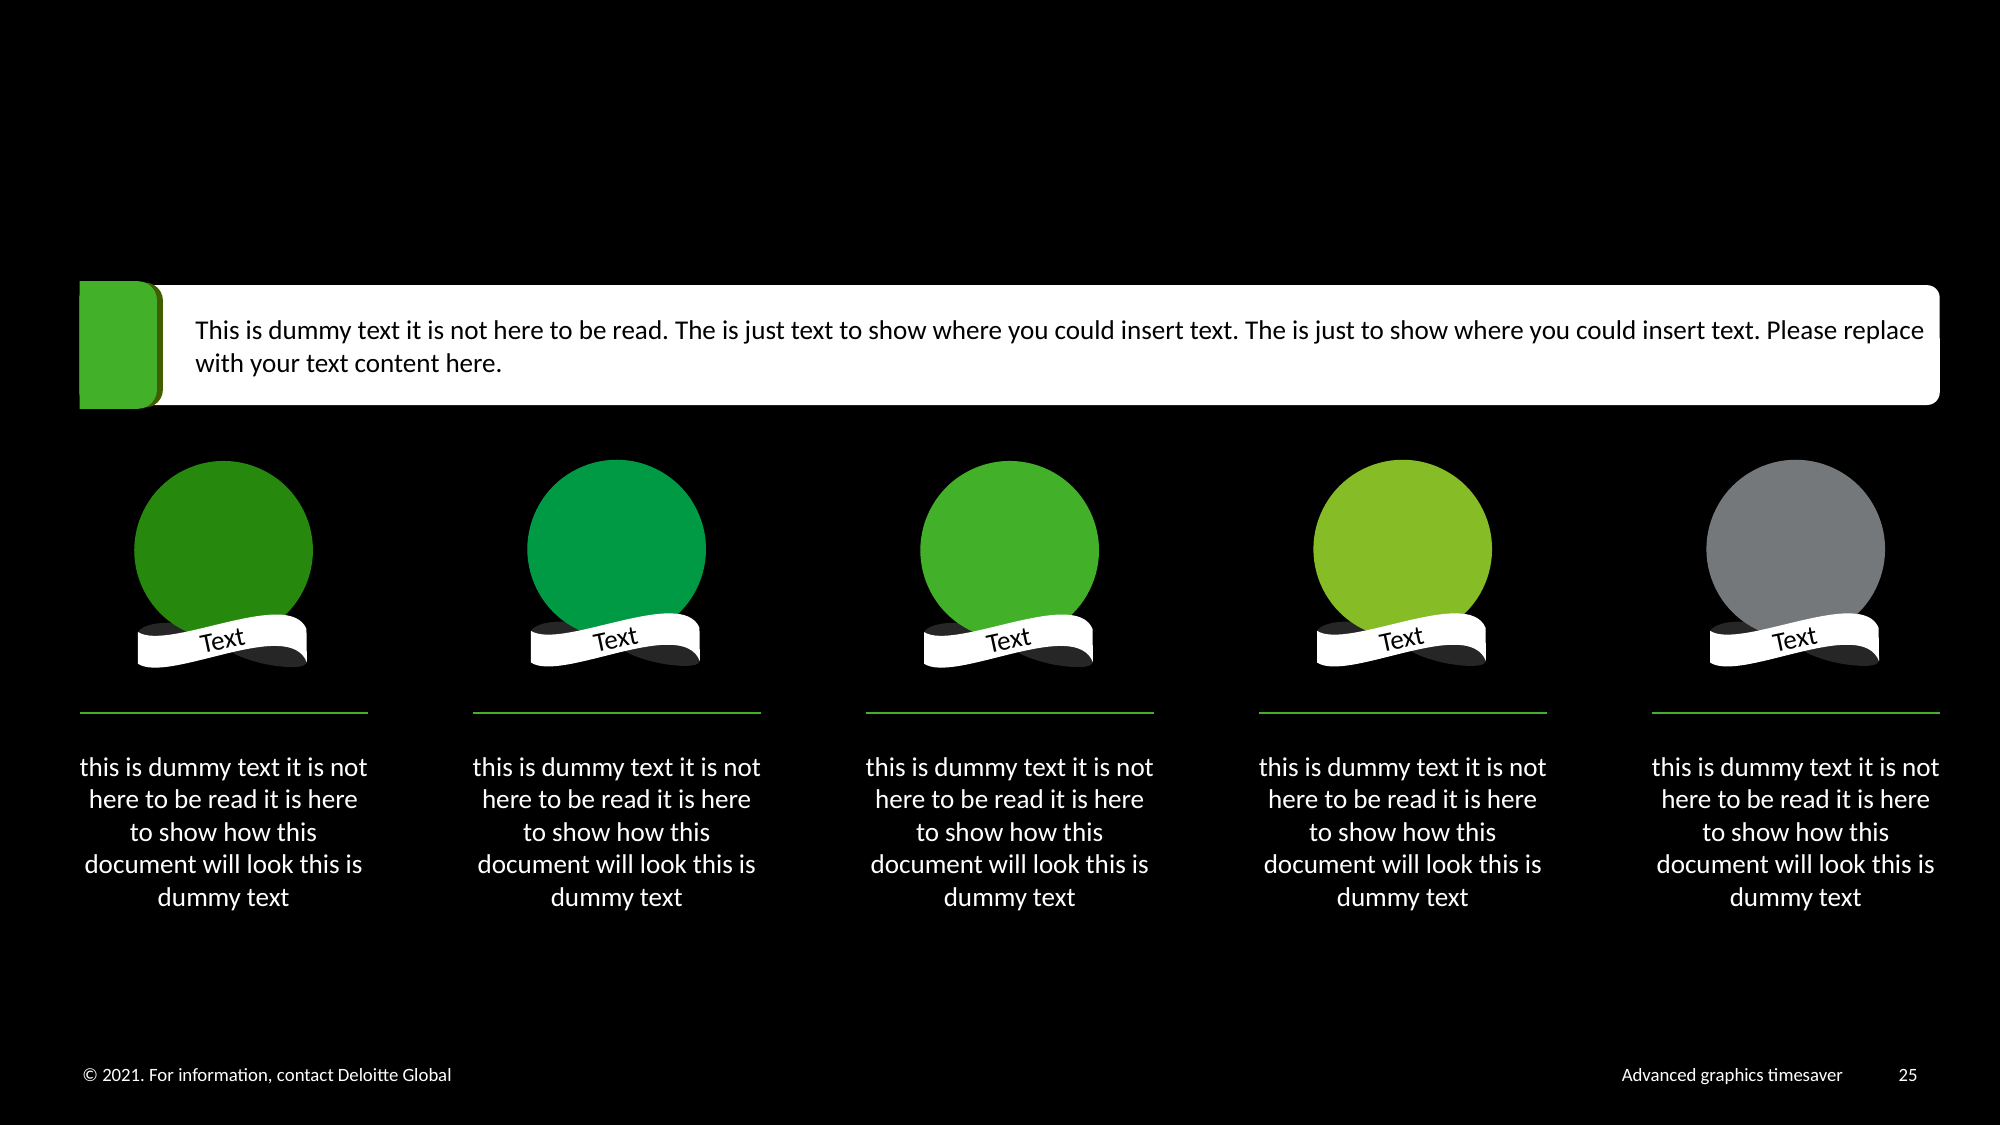

This is dummy text it is not here to be read. The is just text to show where you could insert text. The is just to show where you could insert text. Please replace with your text content here.

Text

Text

Text

Text

Text

this is dummy text it is not here to be read it is here to show how this document will look this is dummy text
this is dummy text it is not here to be read it is here to show how this document will look this is dummy text
this is dummy text it is not here to be read it is here to show how this document will look this is dummy text
this is dummy text it is not here to be read it is here to show how this document will look this is dummy text
this is dummy text it is not here to be read it is here to show how this document will look this is dummy text